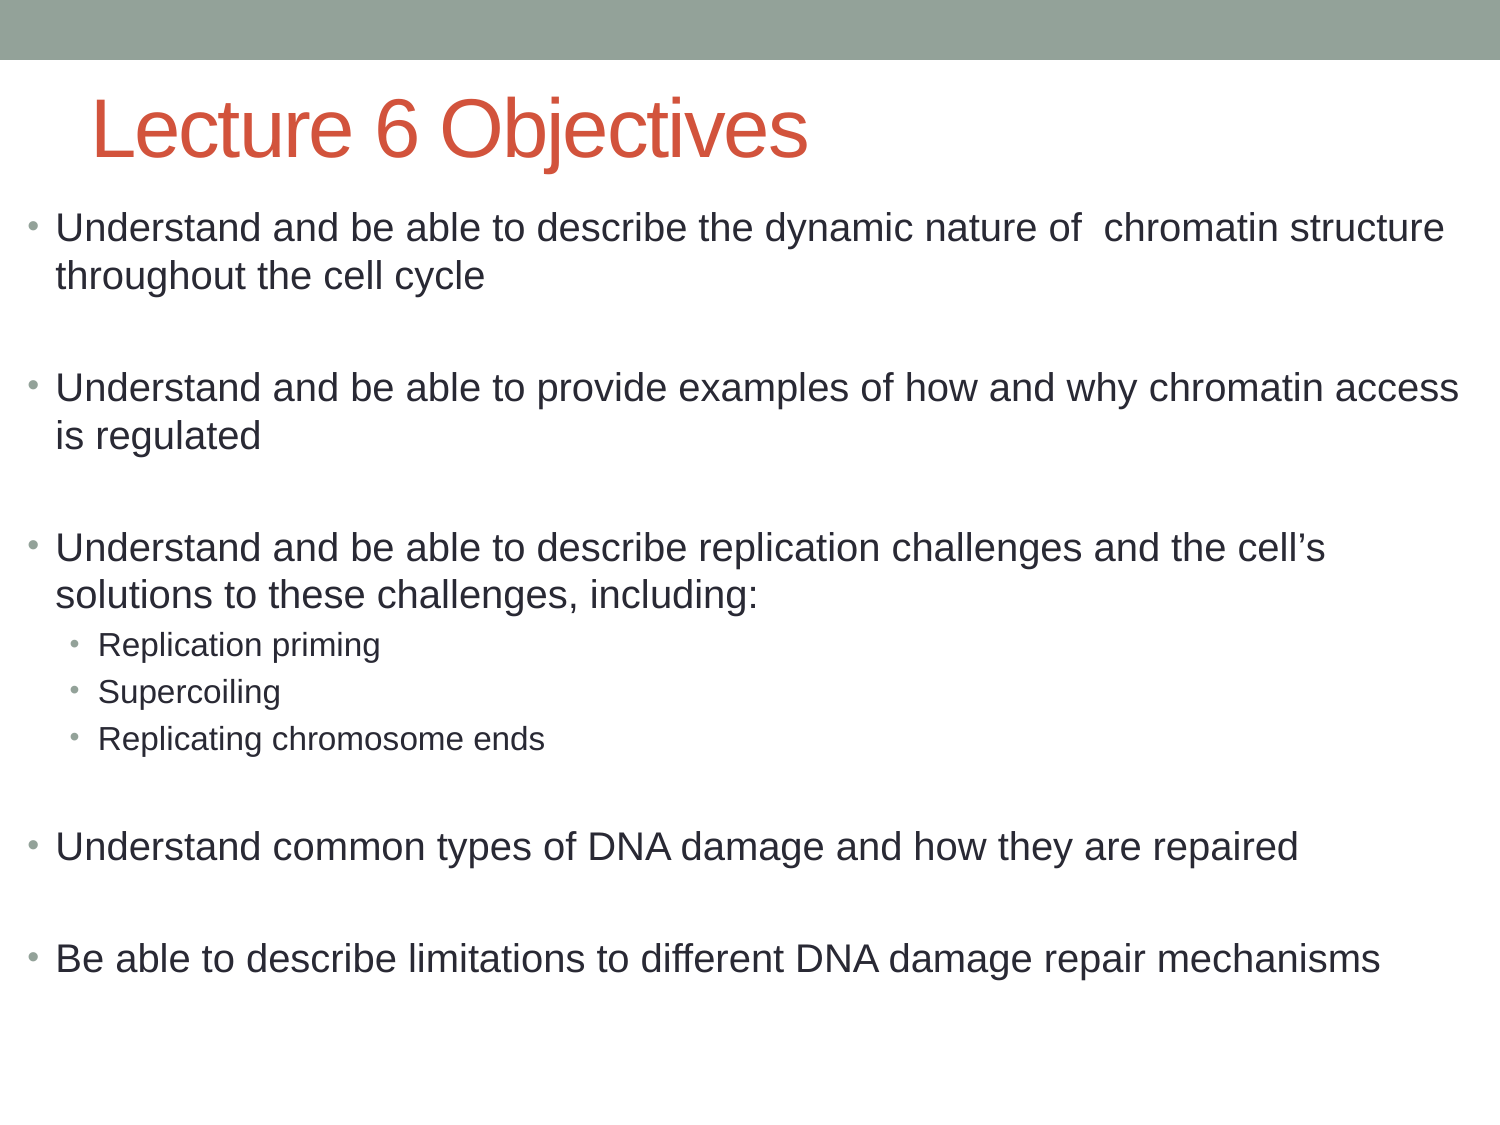

# Lecture 6 Objectives
Understand and be able to describe the dynamic nature of  chromatin structure throughout the cell cycle

Understand and be able to provide examples of how and why chromatin access is regulated

Understand and be able to describe replication challenges and the cell’s solutions to these challenges, including:
Replication priming
Supercoiling
Replicating chromosome ends

Understand common types of DNA damage and how they are repaired

Be able to describe limitations to different DNA damage repair mechanisms